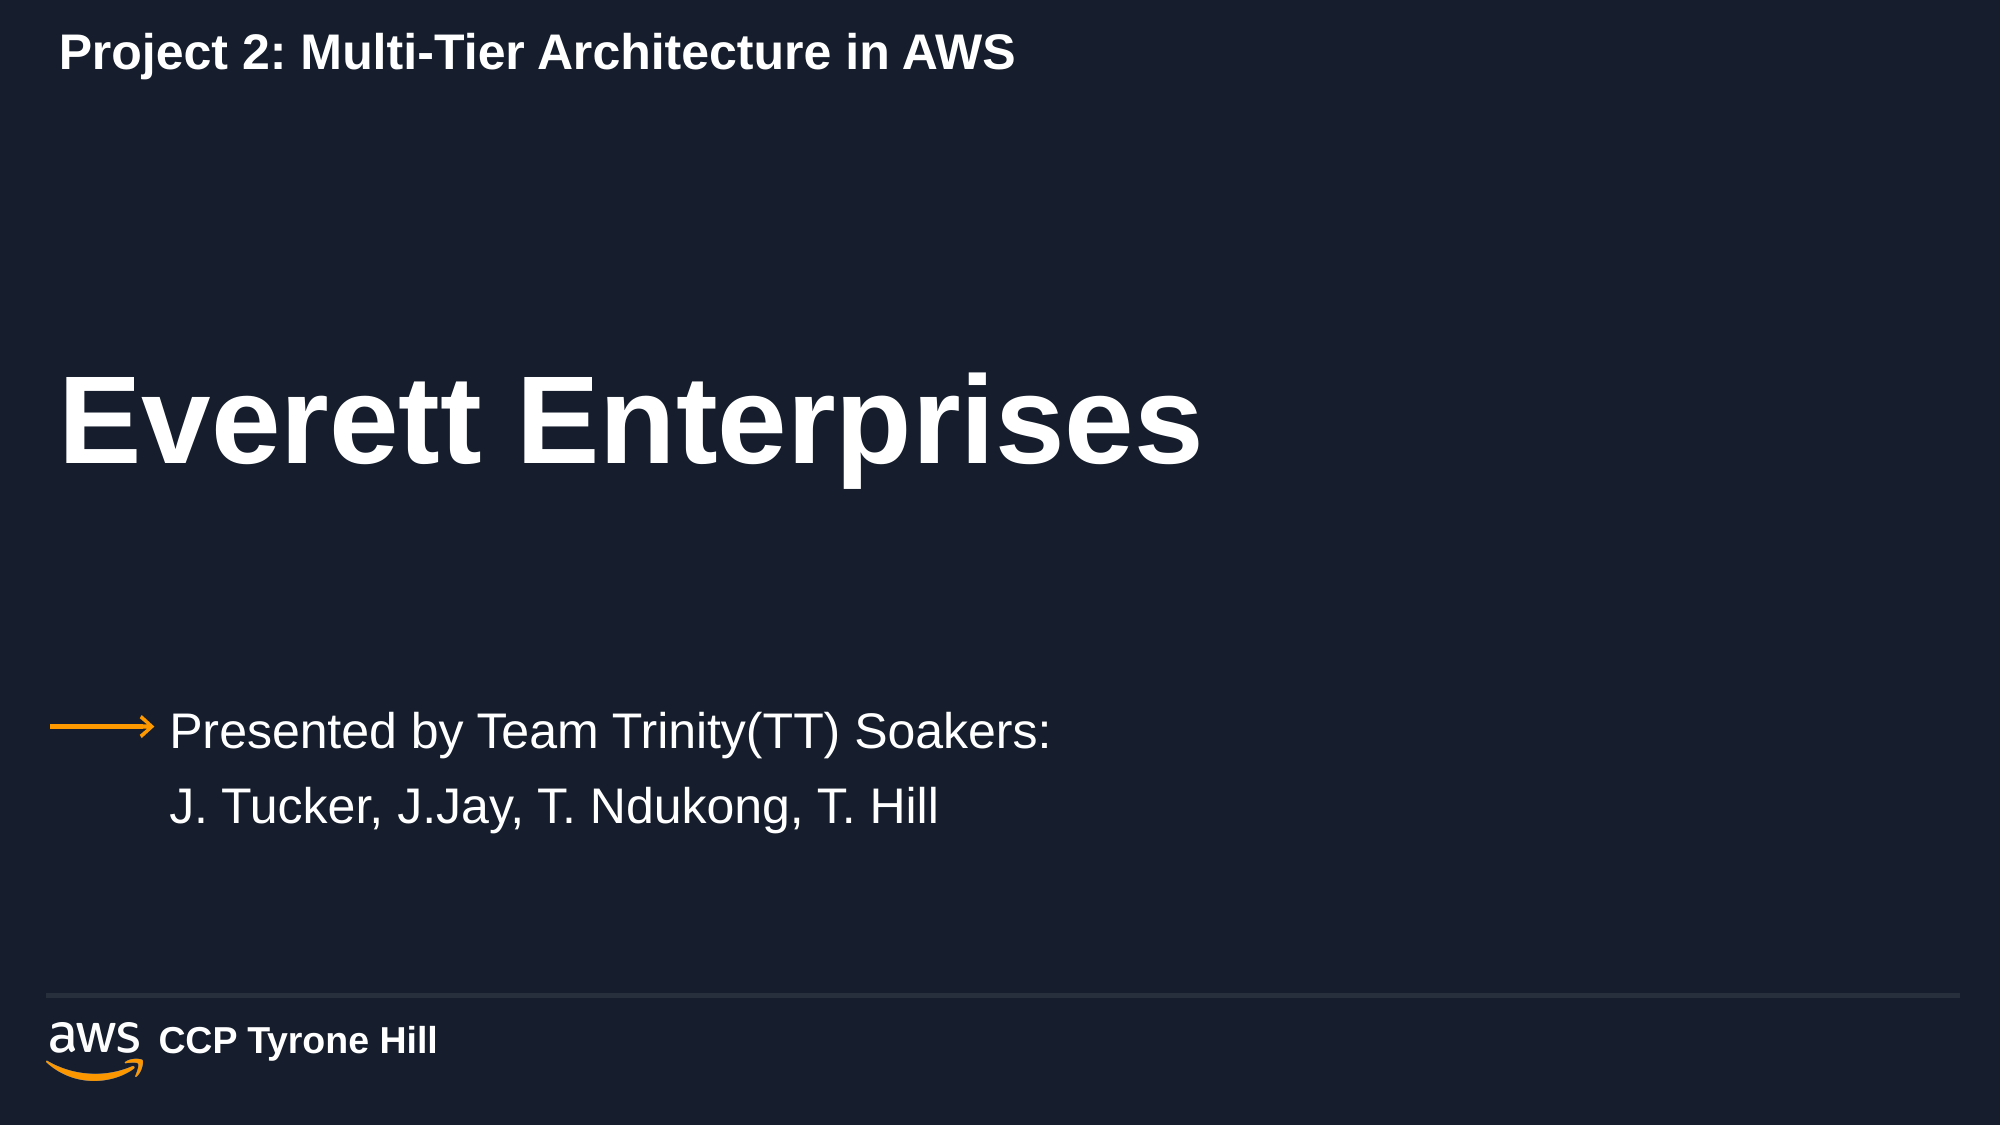

# Project 2: Multi-Tier Architecture in AWS
Everett Enterprises
Presented by Team Trinity(TT) Soakers:
J. Tucker, J.Jay, T. Ndukong, T. Hill

CCP Tyrone Hill